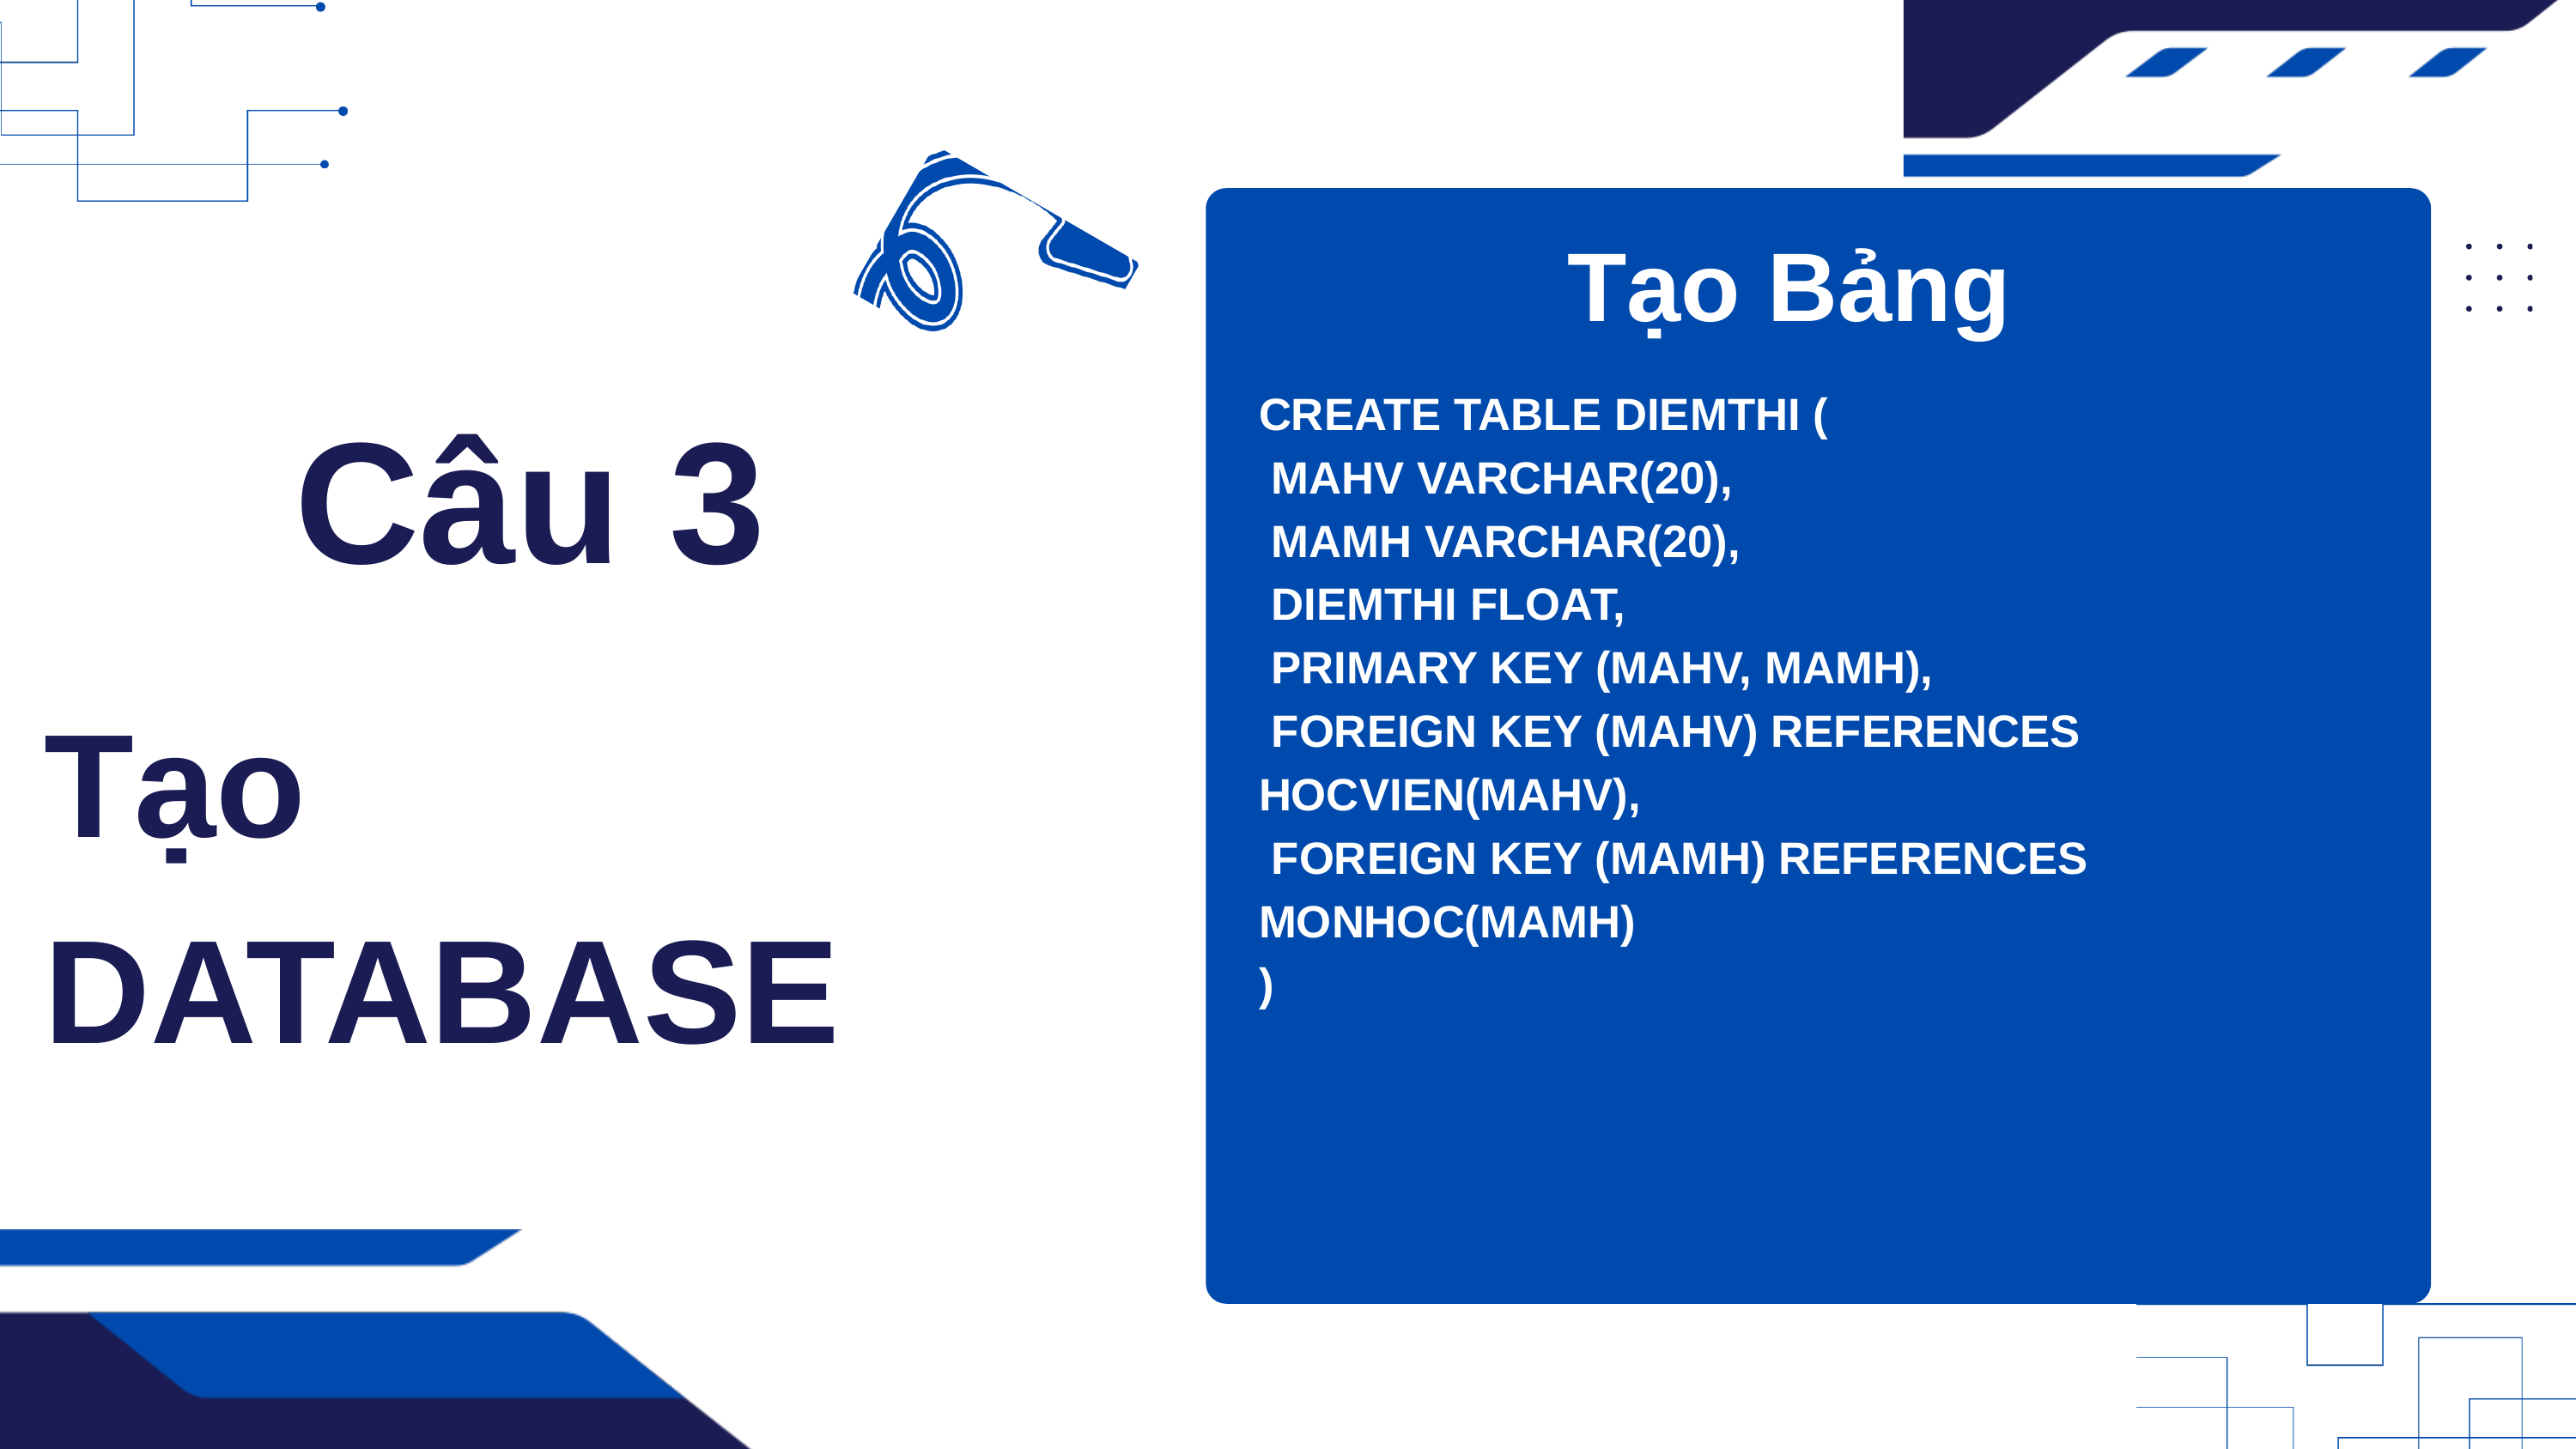

Tạo Bảng

Câu 3
CREATE TABLE DIEMTHI (
 MAHV VARCHAR(20),
 MAMH VARCHAR(20),
 DIEMTHI FLOAT,
 PRIMARY KEY (MAHV, MAMH),
 FOREIGN KEY (MAHV) REFERENCES HOCVIEN(MAHV),
 FOREIGN KEY (MAMH) REFERENCES MONHOC(MAMH)
)

Tạo DATABASE